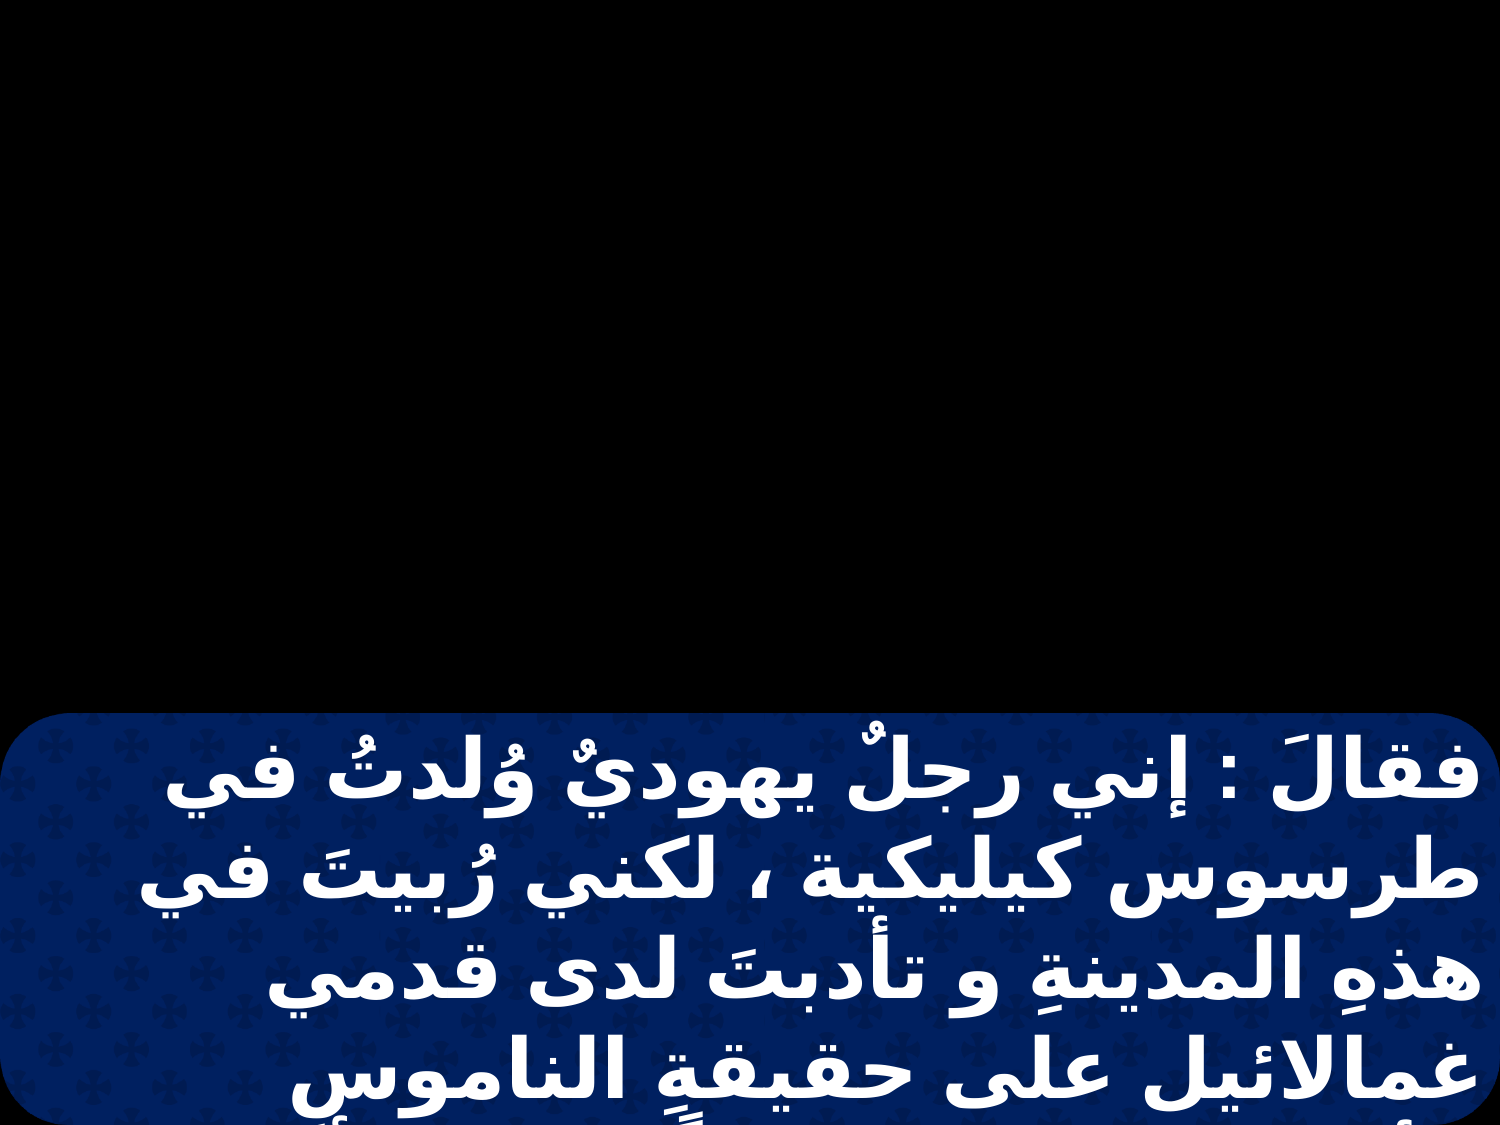

فقالَ : إني رجلٌ يهوديٌ وُلدتُ في طرسوس كيليكية ، لكني رُبيتَ في هذهِ المدينةِ و تأدبتَ لدى قدمي غمالائيل على حقيقةِ الناموسِ الأبوي . و كنتُ غيوراً للهِ كما أنتم
جميعكم اليوم .